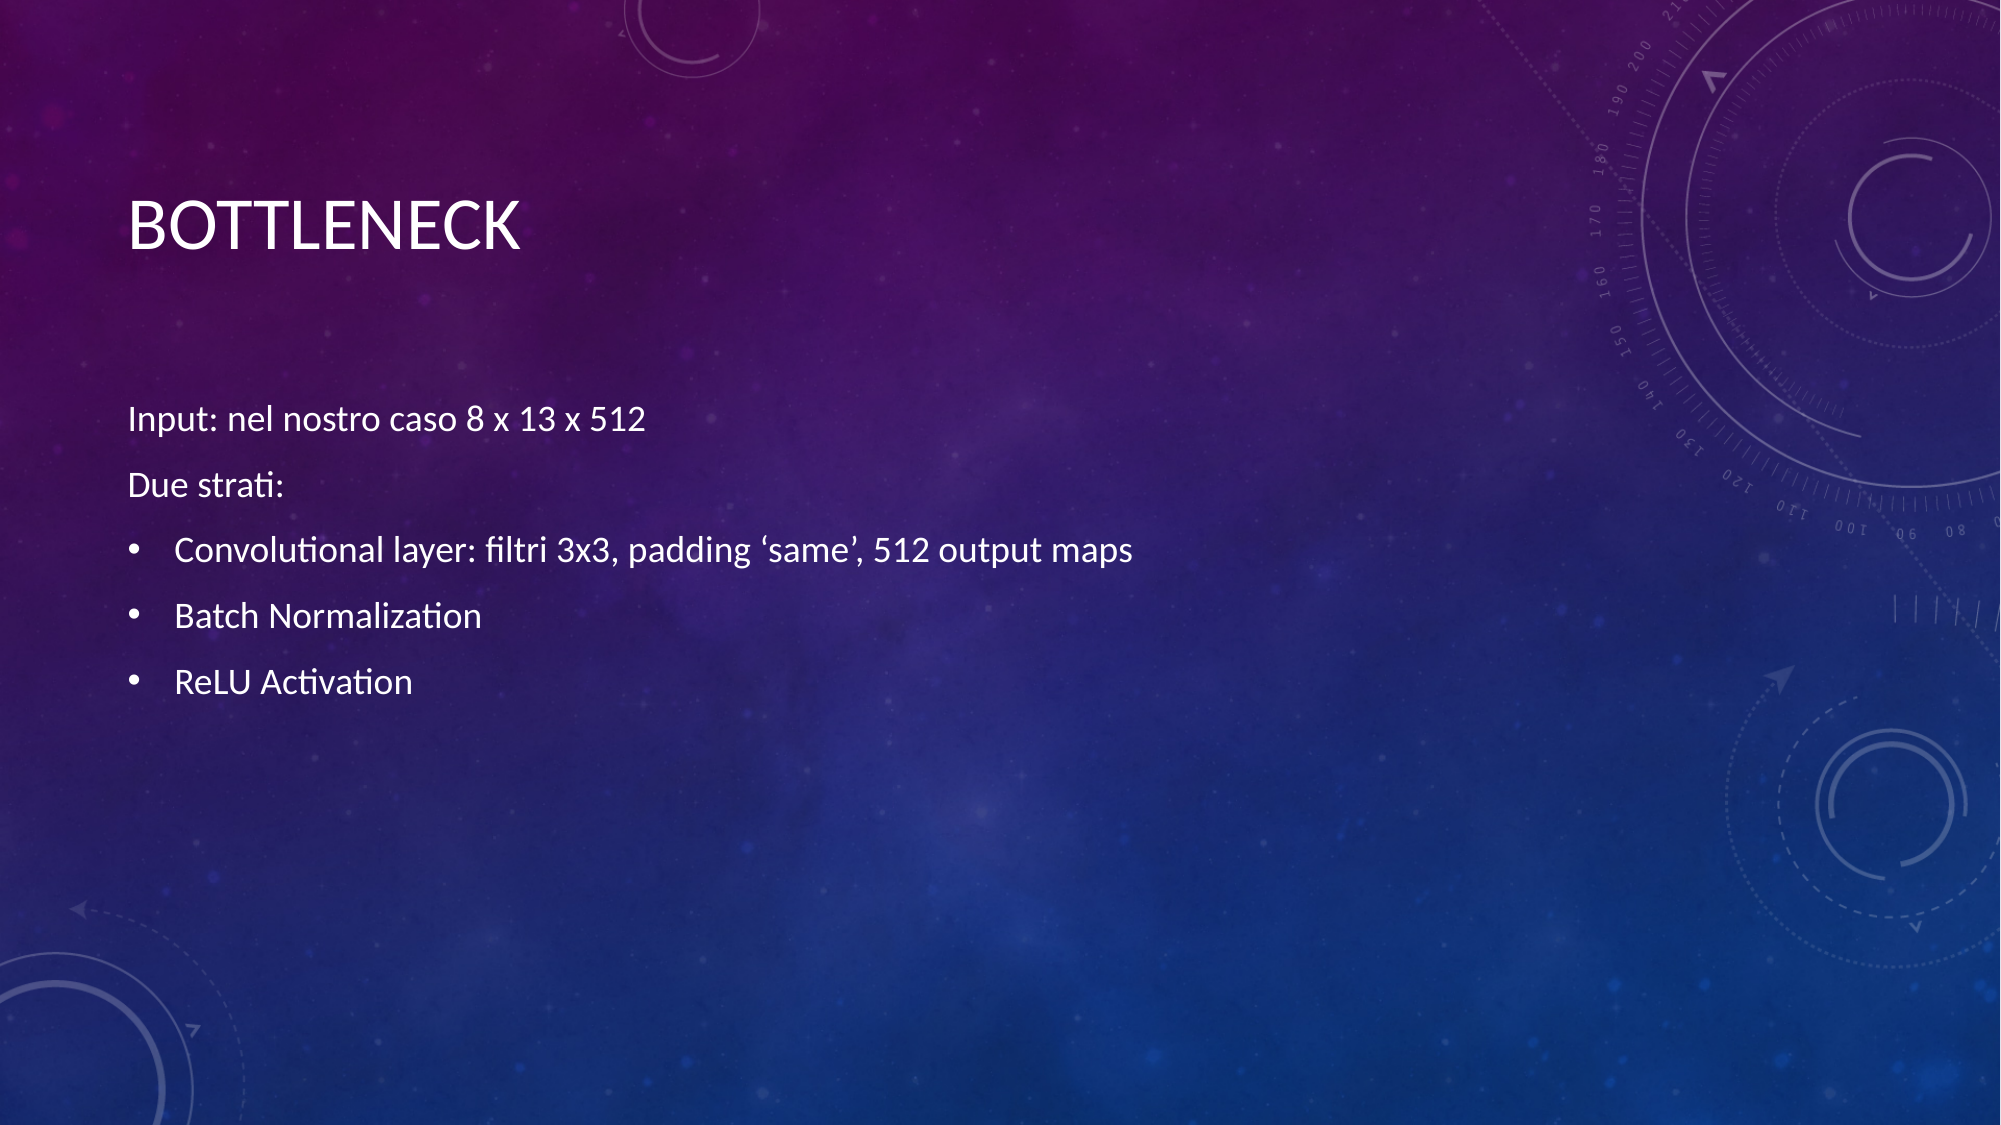

# Bottleneck
Input: nel nostro caso 8 x 13 x 512
Due strati:
Convolutional layer: filtri 3x3, padding ‘same’, 512 output maps
Batch Normalization
ReLU Activation